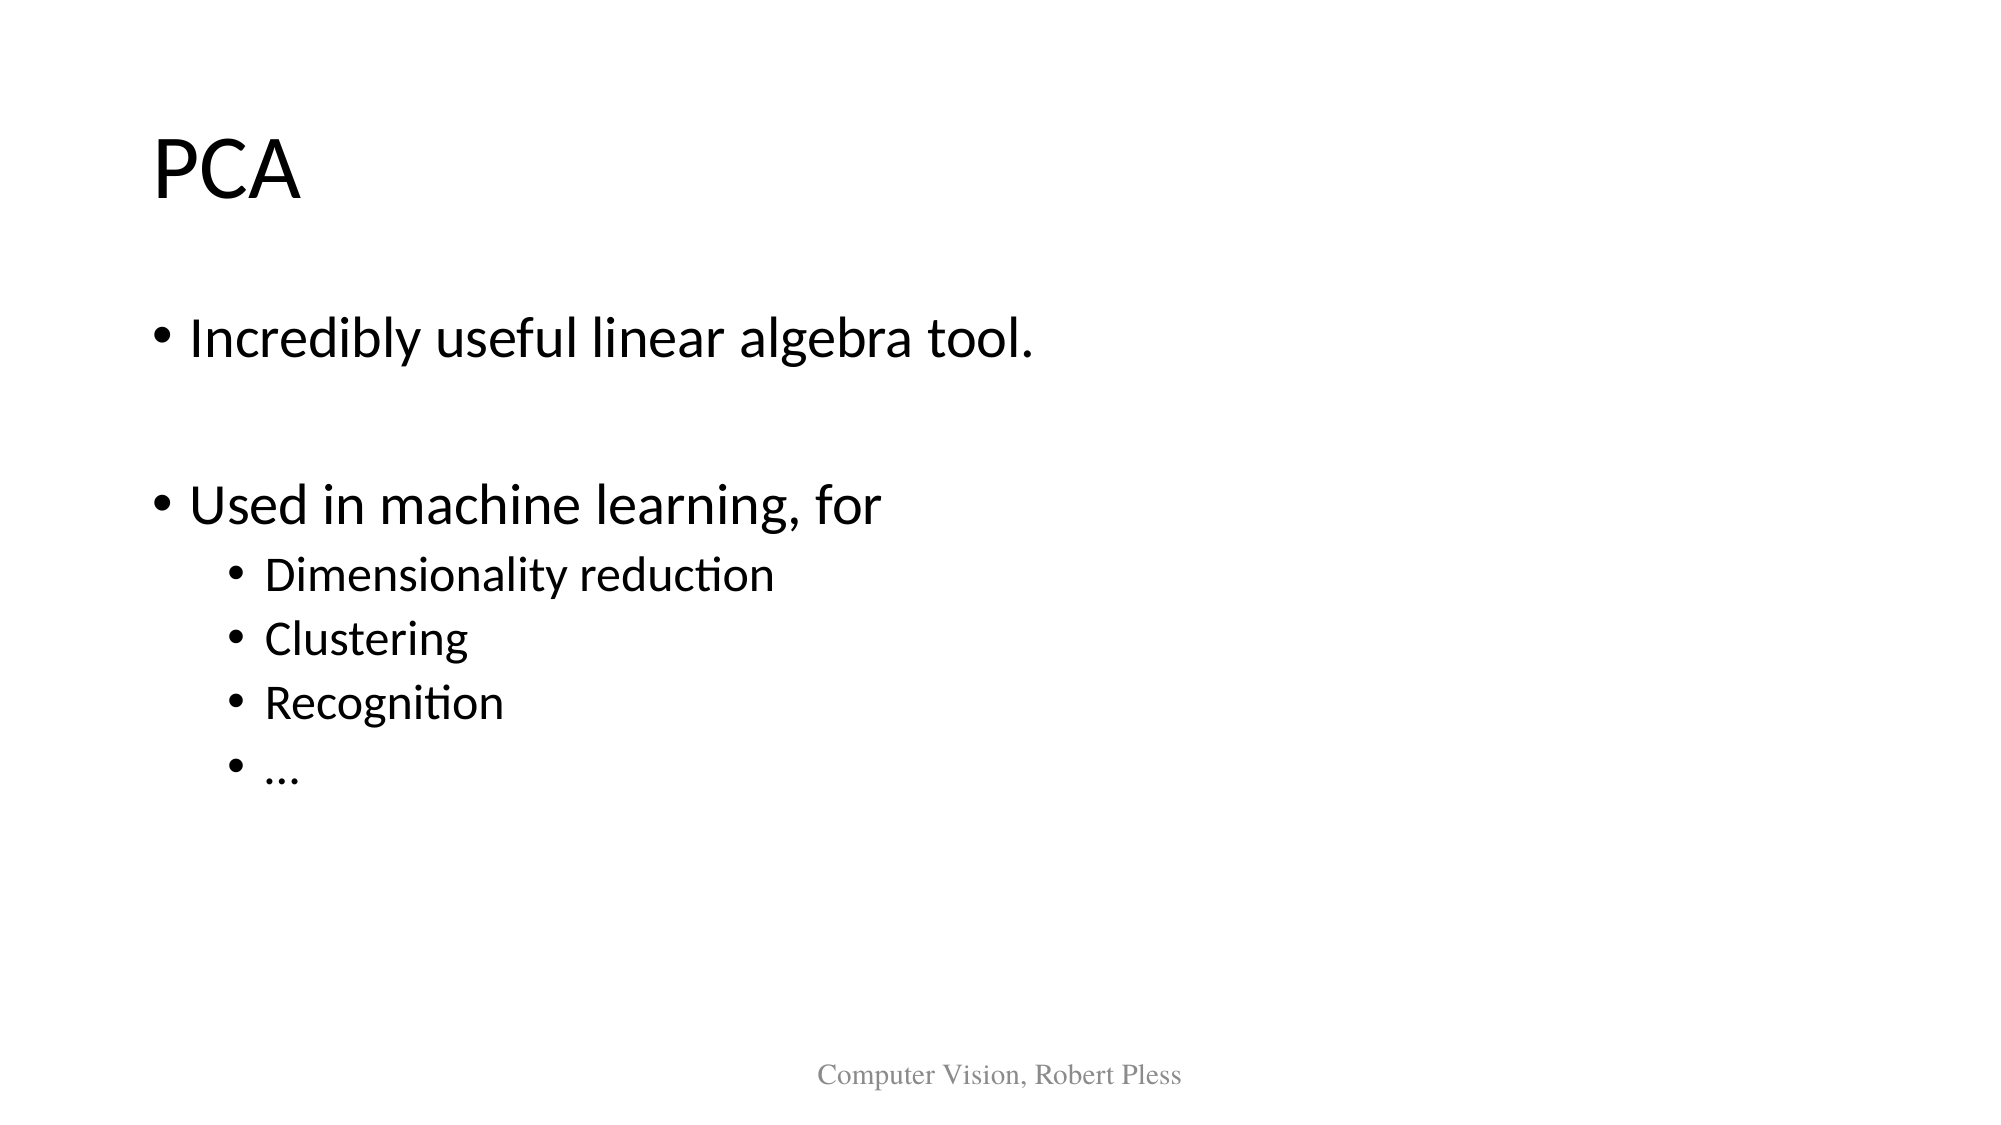

# PCA
Incredibly useful linear algebra tool.

Used in machine learning, for
Dimensionality reduction
Clustering
Recognition
…

Computer Vision, Robert Pless